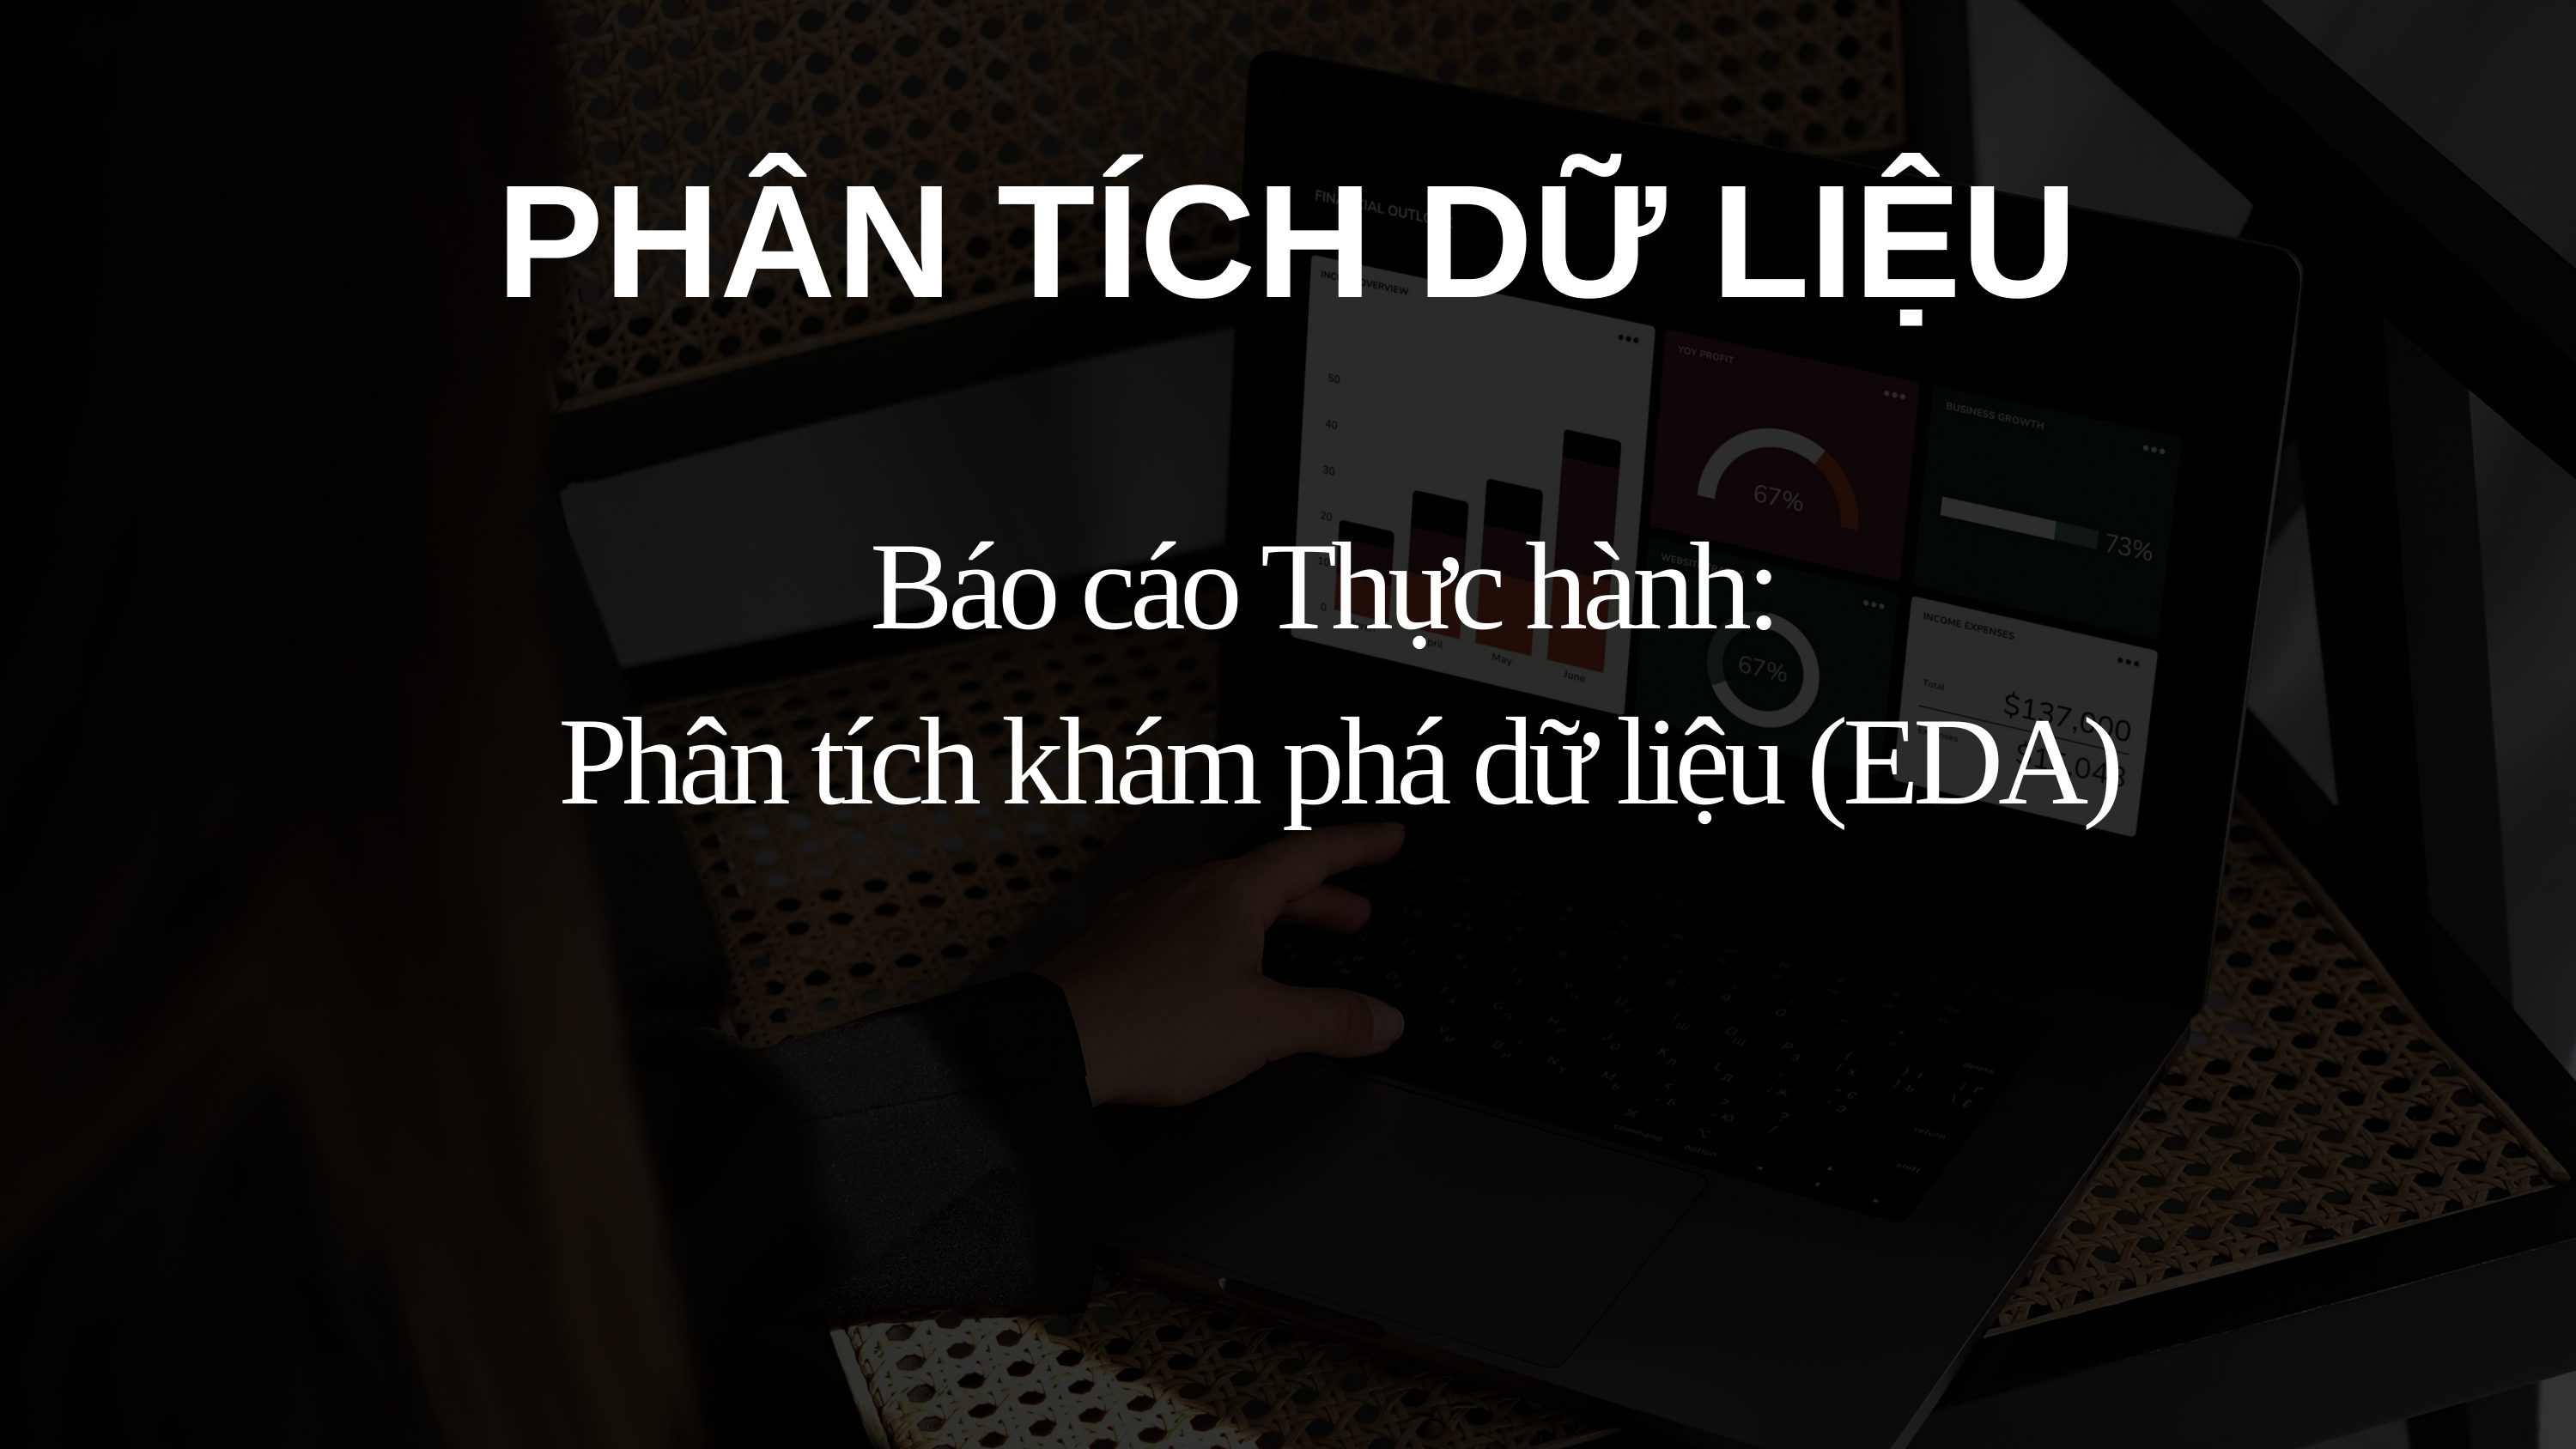

PHÂN TÍCH DỮ LIỆU
Báo cáo Thực hành:
 Phân tích khám phá dữ liệu (EDA)